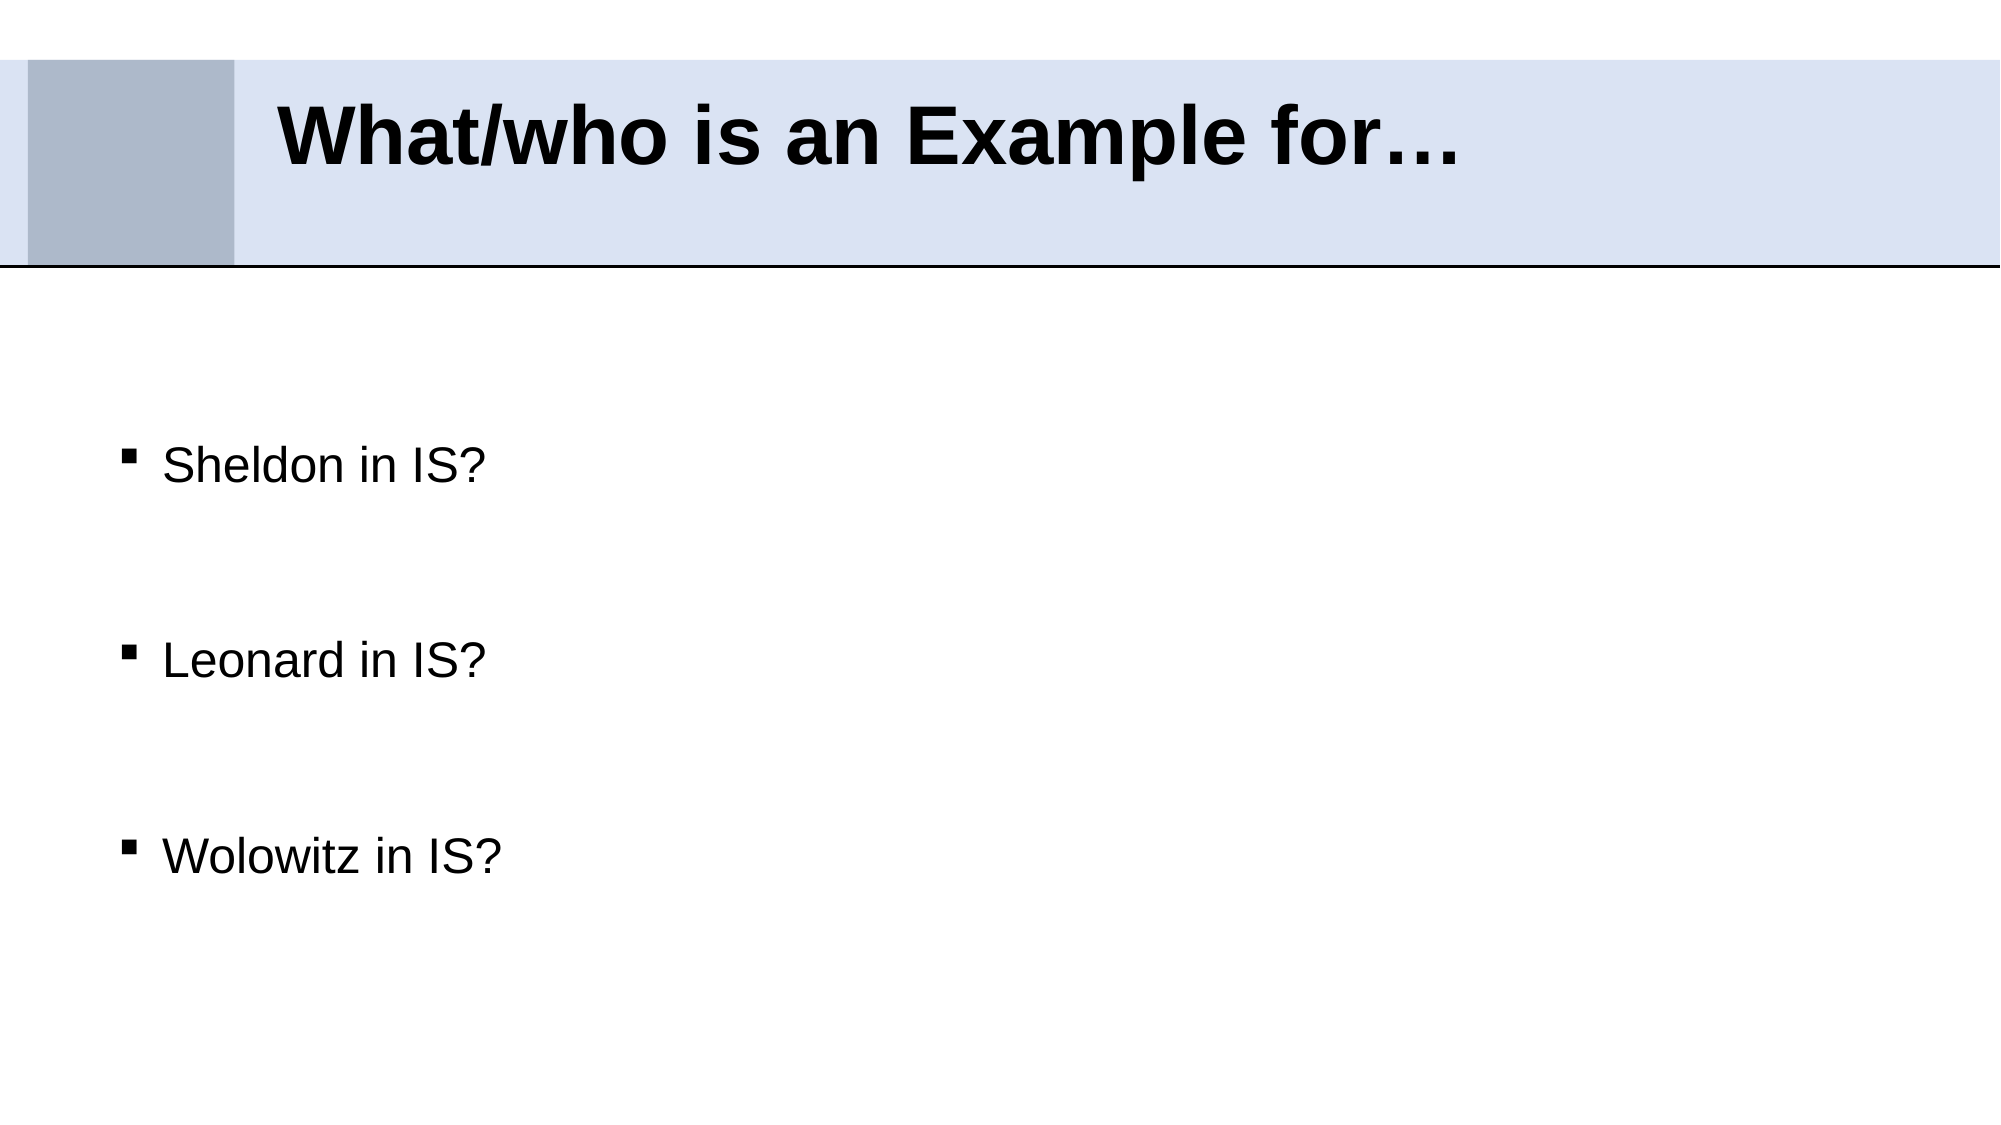

# What/who is an Example for…

Sheldon in IS?

Leonard in IS?

Wolowitz in IS?